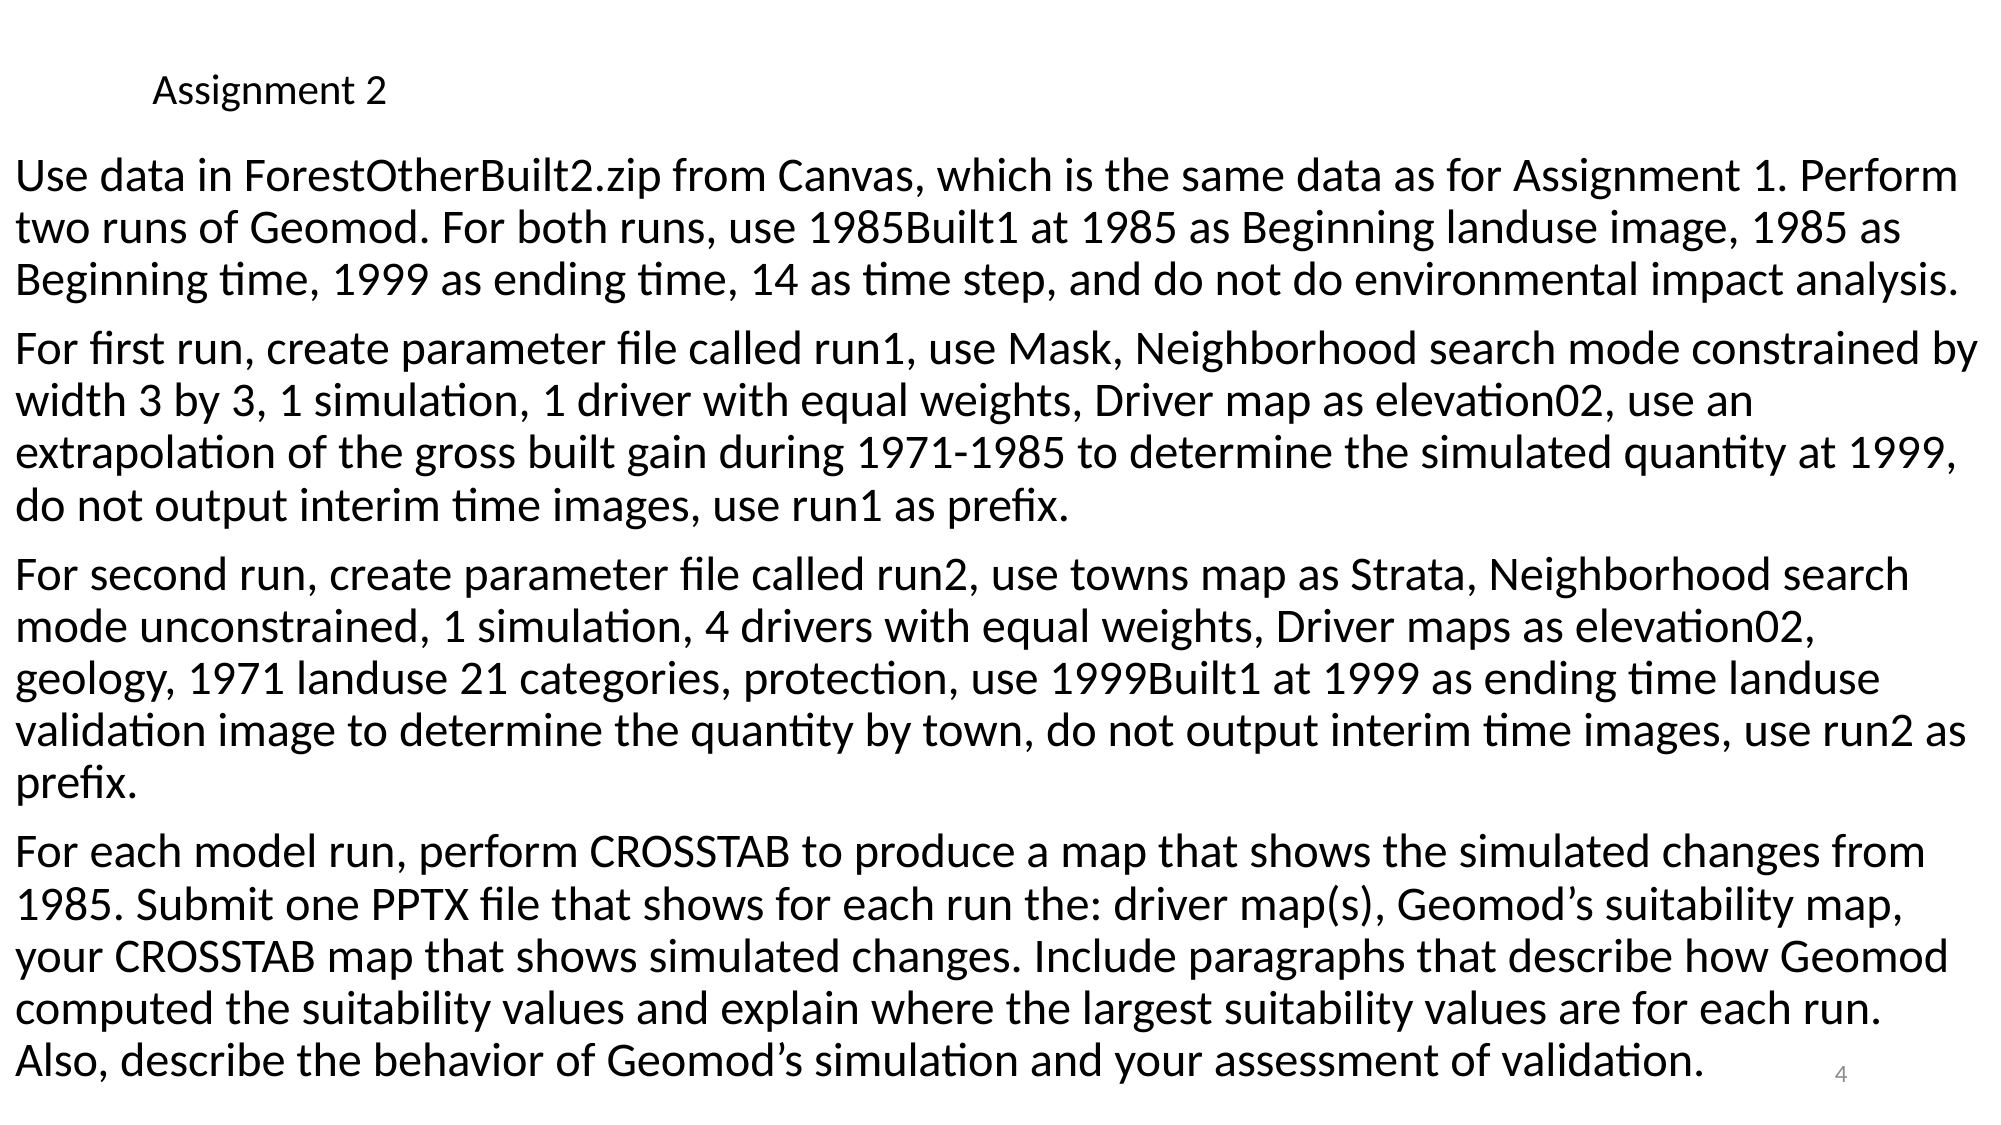

# Assignment 2
Use data in ForestOtherBuilt2.zip from Canvas, which is the same data as for Assignment 1. Perform two runs of Geomod. For both runs, use 1985Built1 at 1985 as Beginning landuse image, 1985 as Beginning time, 1999 as ending time, 14 as time step, and do not do environmental impact analysis.
For first run, create parameter file called run1, use Mask, Neighborhood search mode constrained by width 3 by 3, 1 simulation, 1 driver with equal weights, Driver map as elevation02, use an extrapolation of the gross built gain during 1971-1985 to determine the simulated quantity at 1999, do not output interim time images, use run1 as prefix.
For second run, create parameter file called run2, use towns map as Strata, Neighborhood search mode unconstrained, 1 simulation, 4 drivers with equal weights, Driver maps as elevation02, geology, 1971 landuse 21 categories, protection, use 1999Built1 at 1999 as ending time landuse validation image to determine the quantity by town, do not output interim time images, use run2 as prefix.
For each model run, perform CROSSTAB to produce a map that shows the simulated changes from 1985. Submit one PPTX file that shows for each run the: driver map(s), Geomod’s suitability map, your CROSSTAB map that shows simulated changes. Include paragraphs that describe how Geomod computed the suitability values and explain where the largest suitability values are for each run. Also, describe the behavior of Geomod’s simulation and your assessment of validation.
4